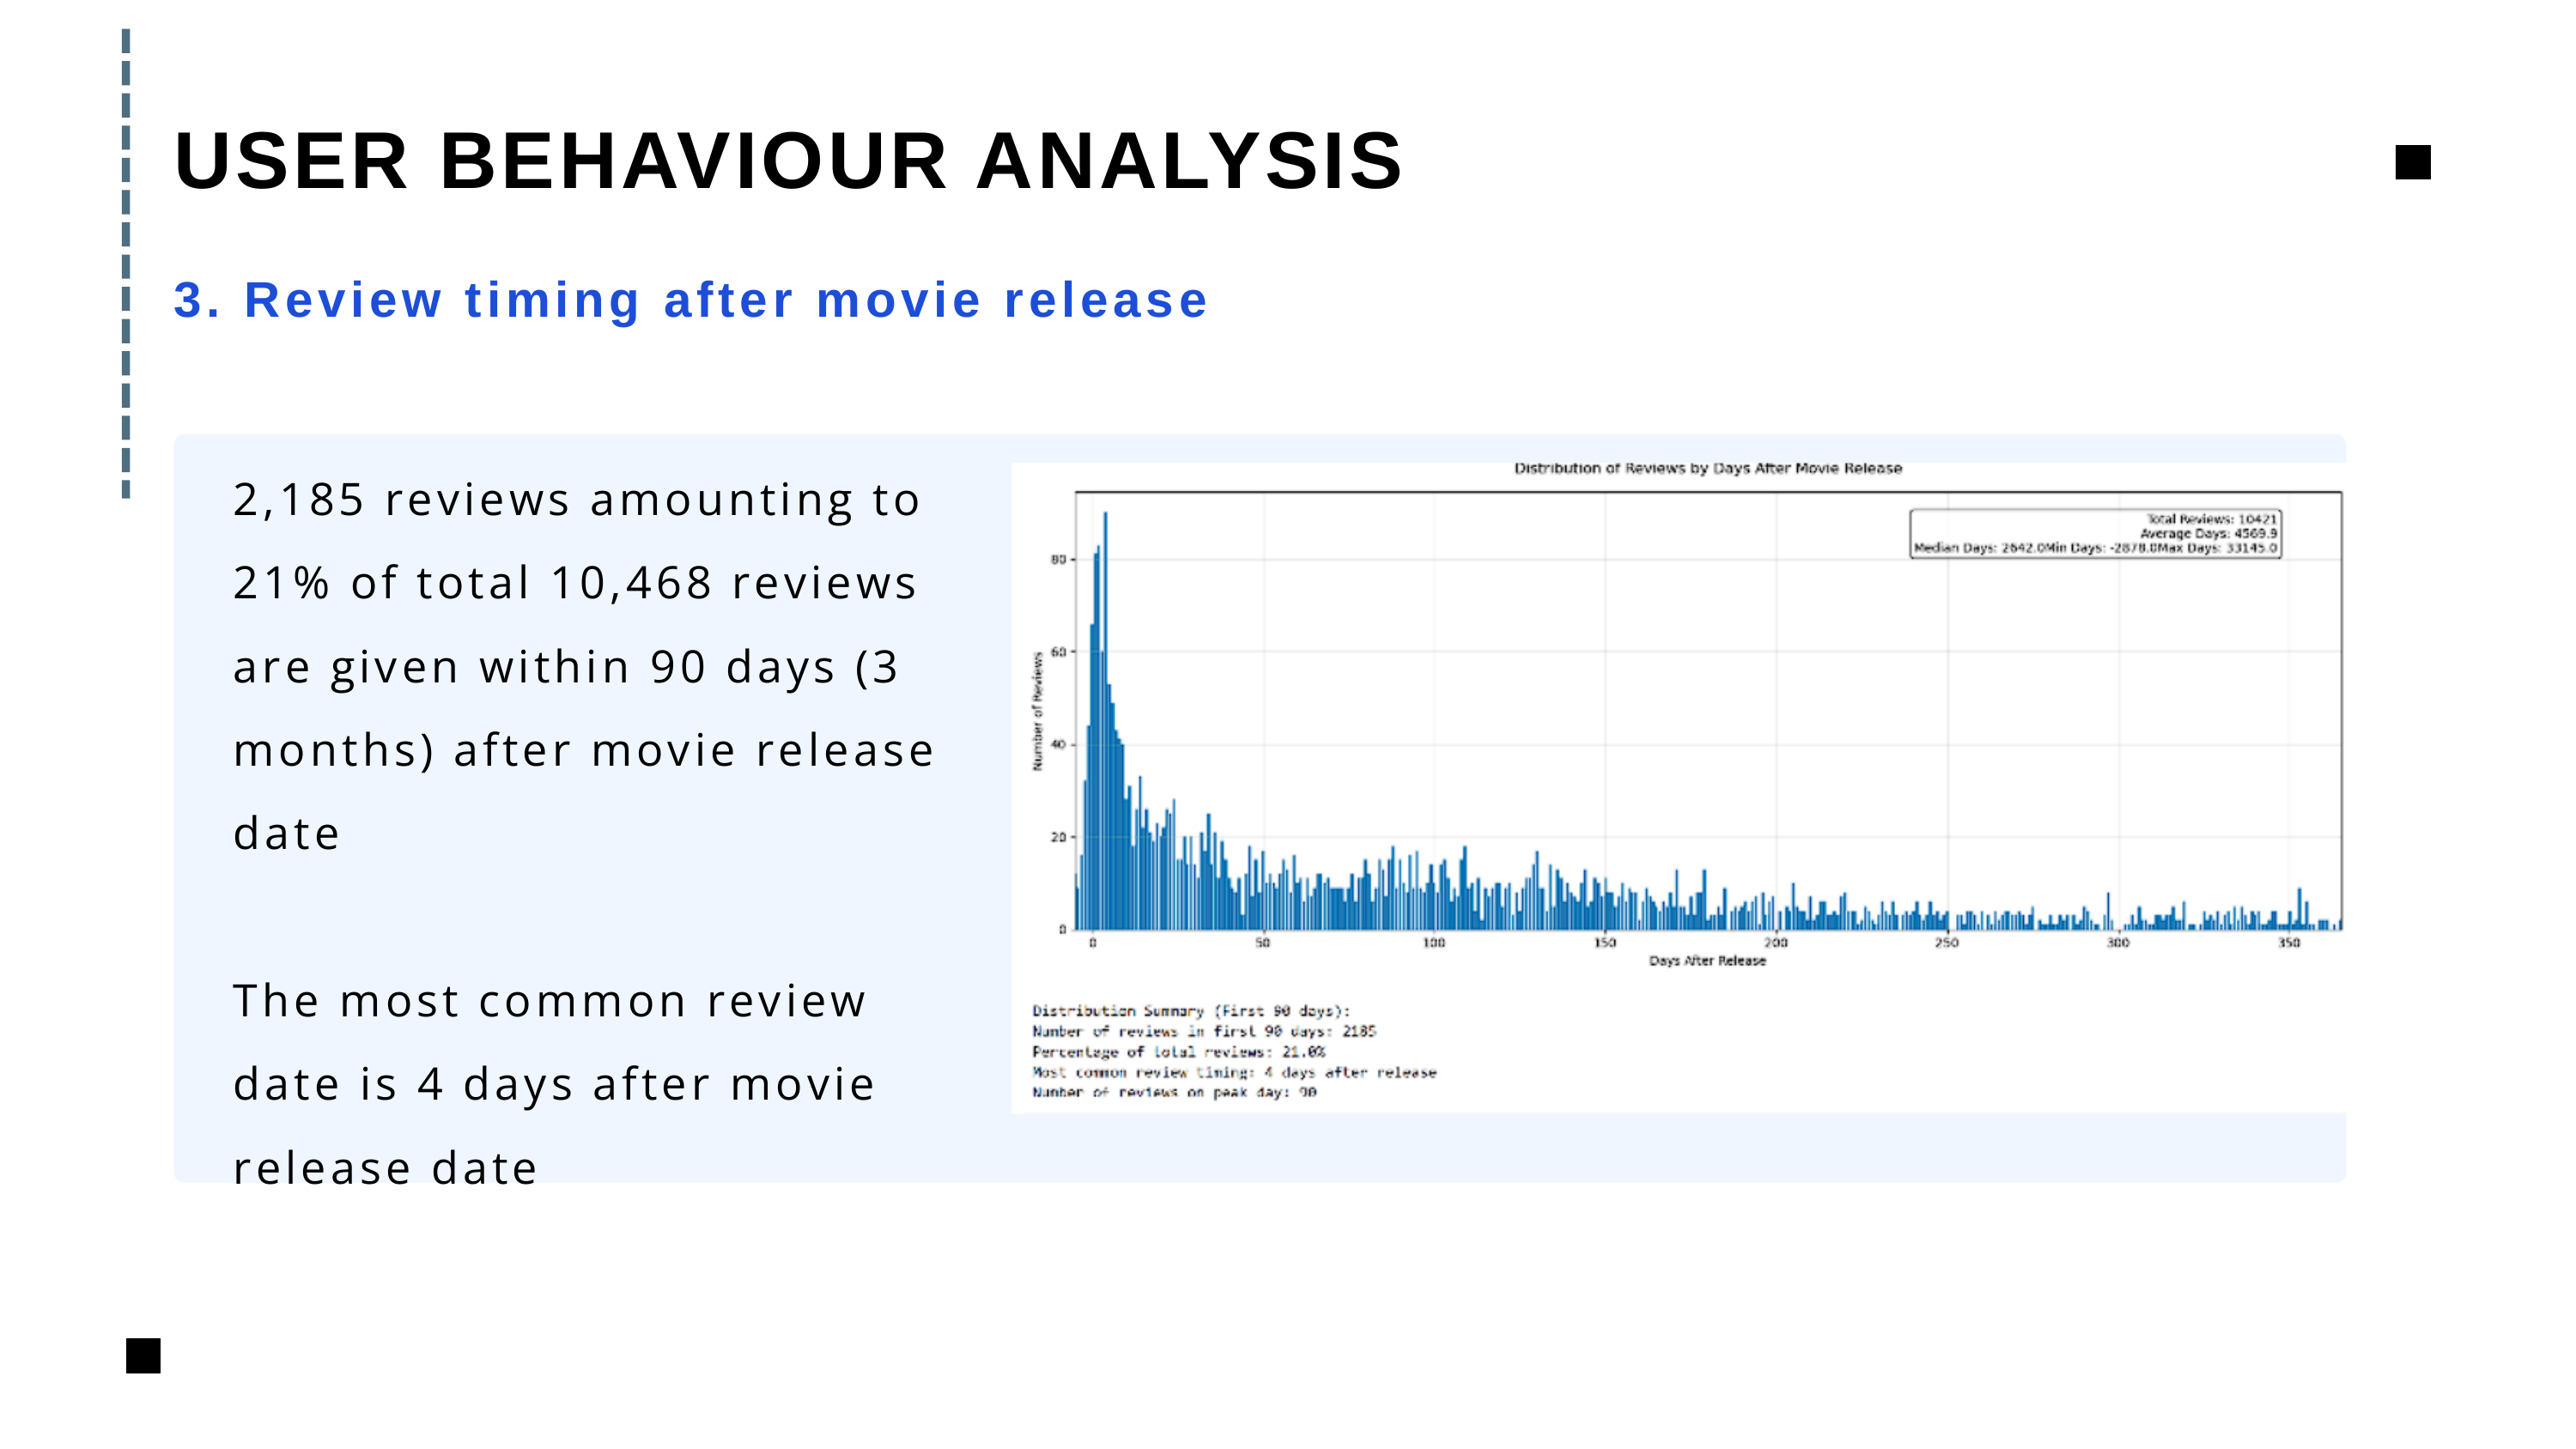

USER BEHAVIOUR ANALYSIS

3. Review timing after movie release

2,185 reviews amounting to 21% of total 10,468 reviews are given within 90 days (3 months) after movie release date

The most common review date is 4 days after movie release date